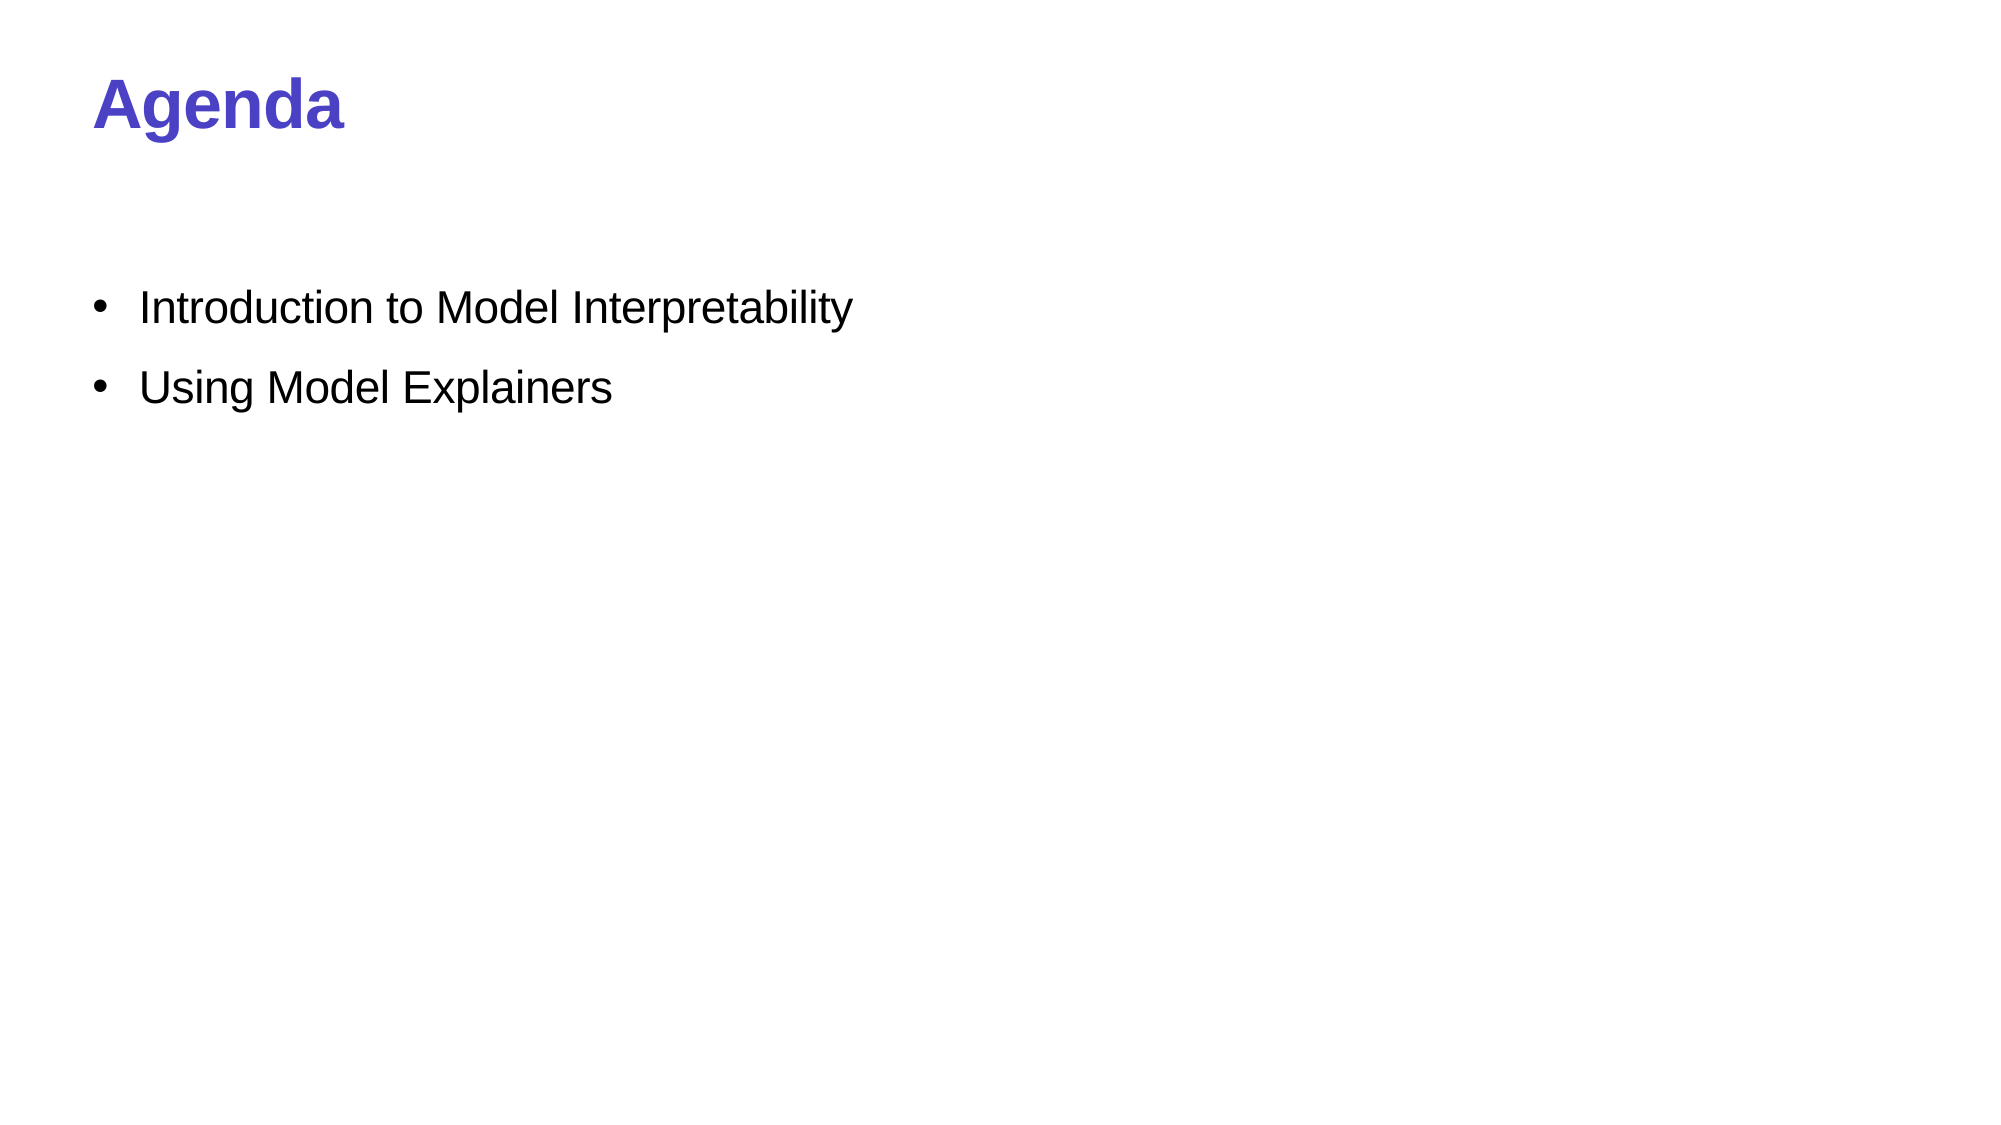

# Agenda
Introduction to Model Interpretability
Using Model Explainers